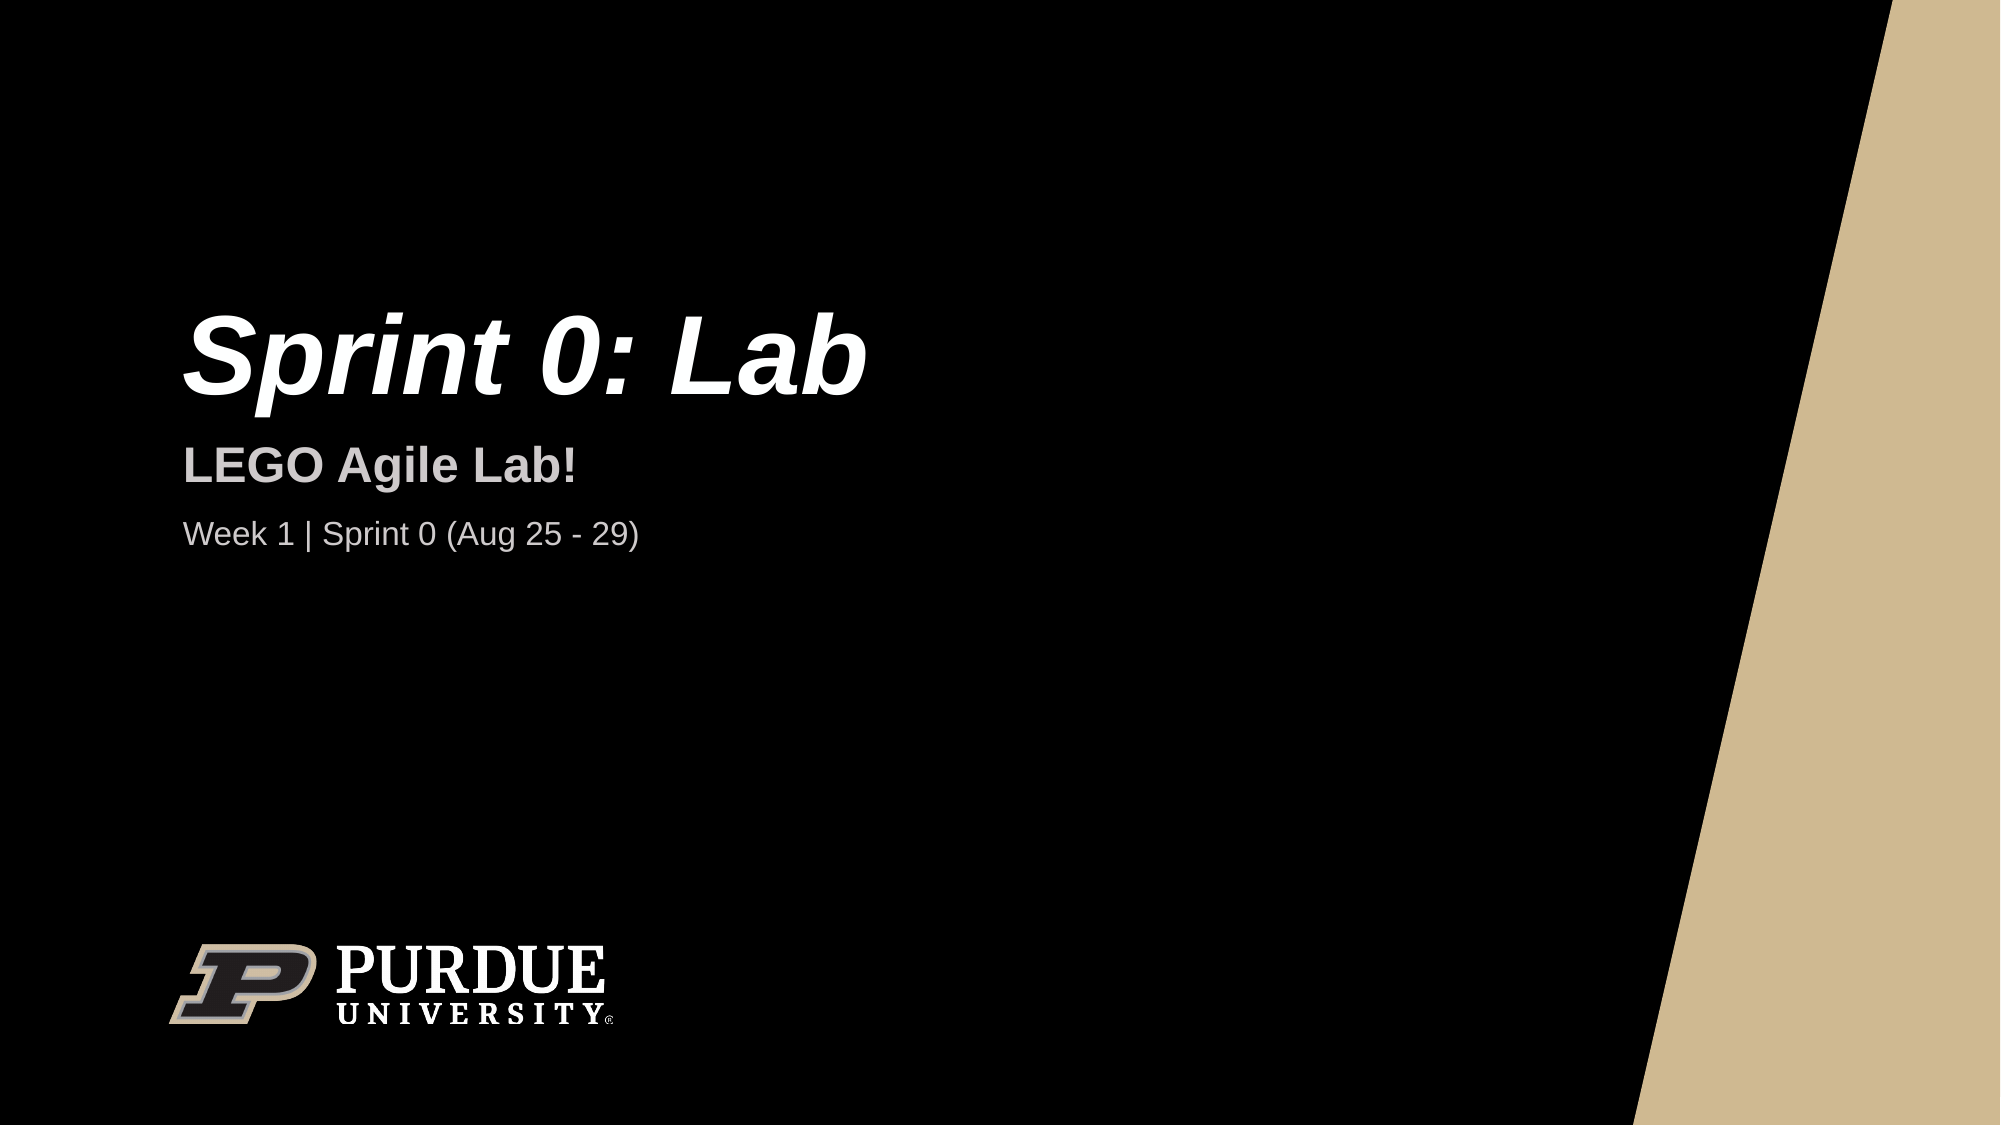

# Sprint 0: Lab
LEGO Agile Lab!
Week 1 | Sprint 0 (Aug 25 - 29)